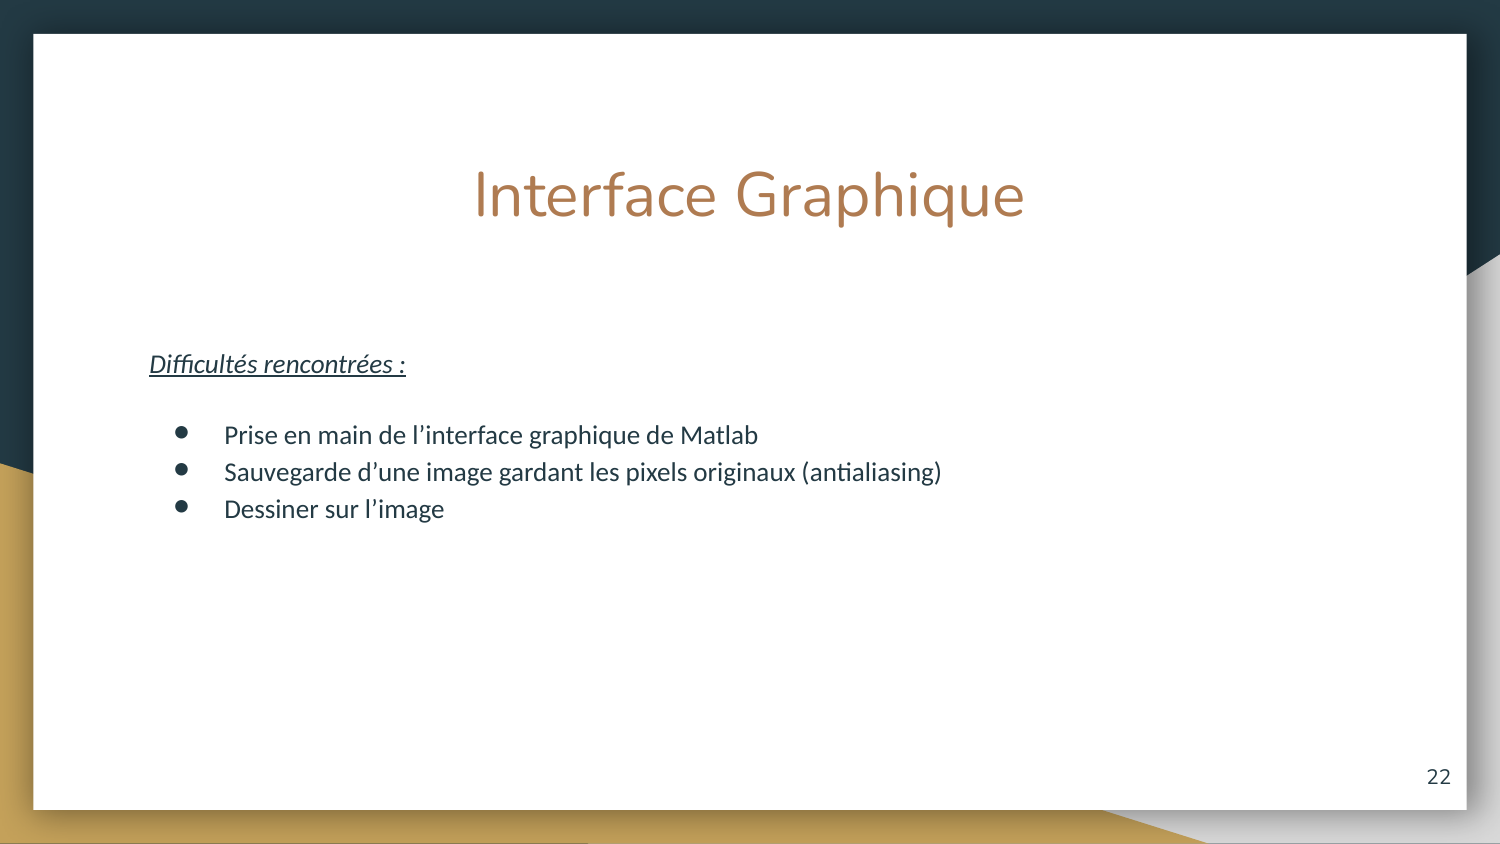

# Interface Graphique
Difficultés rencontrées :
Prise en main de l’interface graphique de Matlab
Sauvegarde d’une image gardant les pixels originaux (antialiasing)
Dessiner sur l’image
22